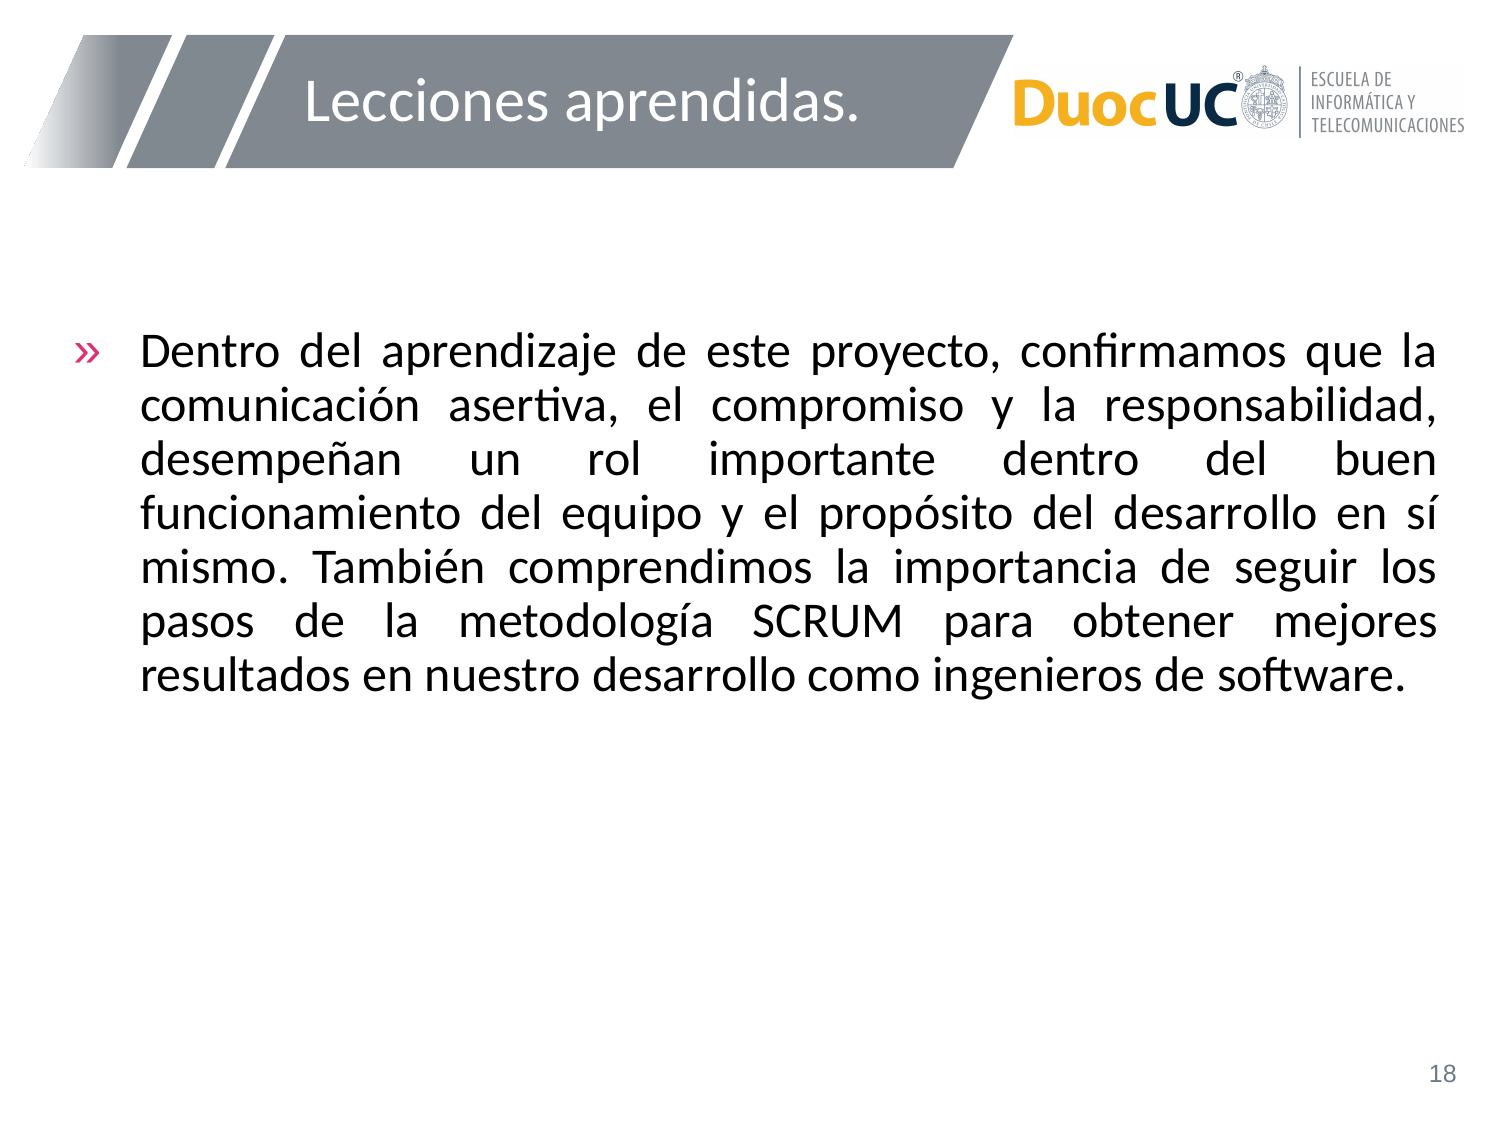

# Lecciones aprendidas.
Dentro del aprendizaje de este proyecto, confirmamos que la comunicación asertiva, el compromiso y la responsabilidad, desempeñan un rol importante dentro del buen funcionamiento del equipo y el propósito del desarrollo en sí mismo. También comprendimos la importancia de seguir los pasos de la metodología SCRUM para obtener mejores resultados en nuestro desarrollo como ingenieros de software.